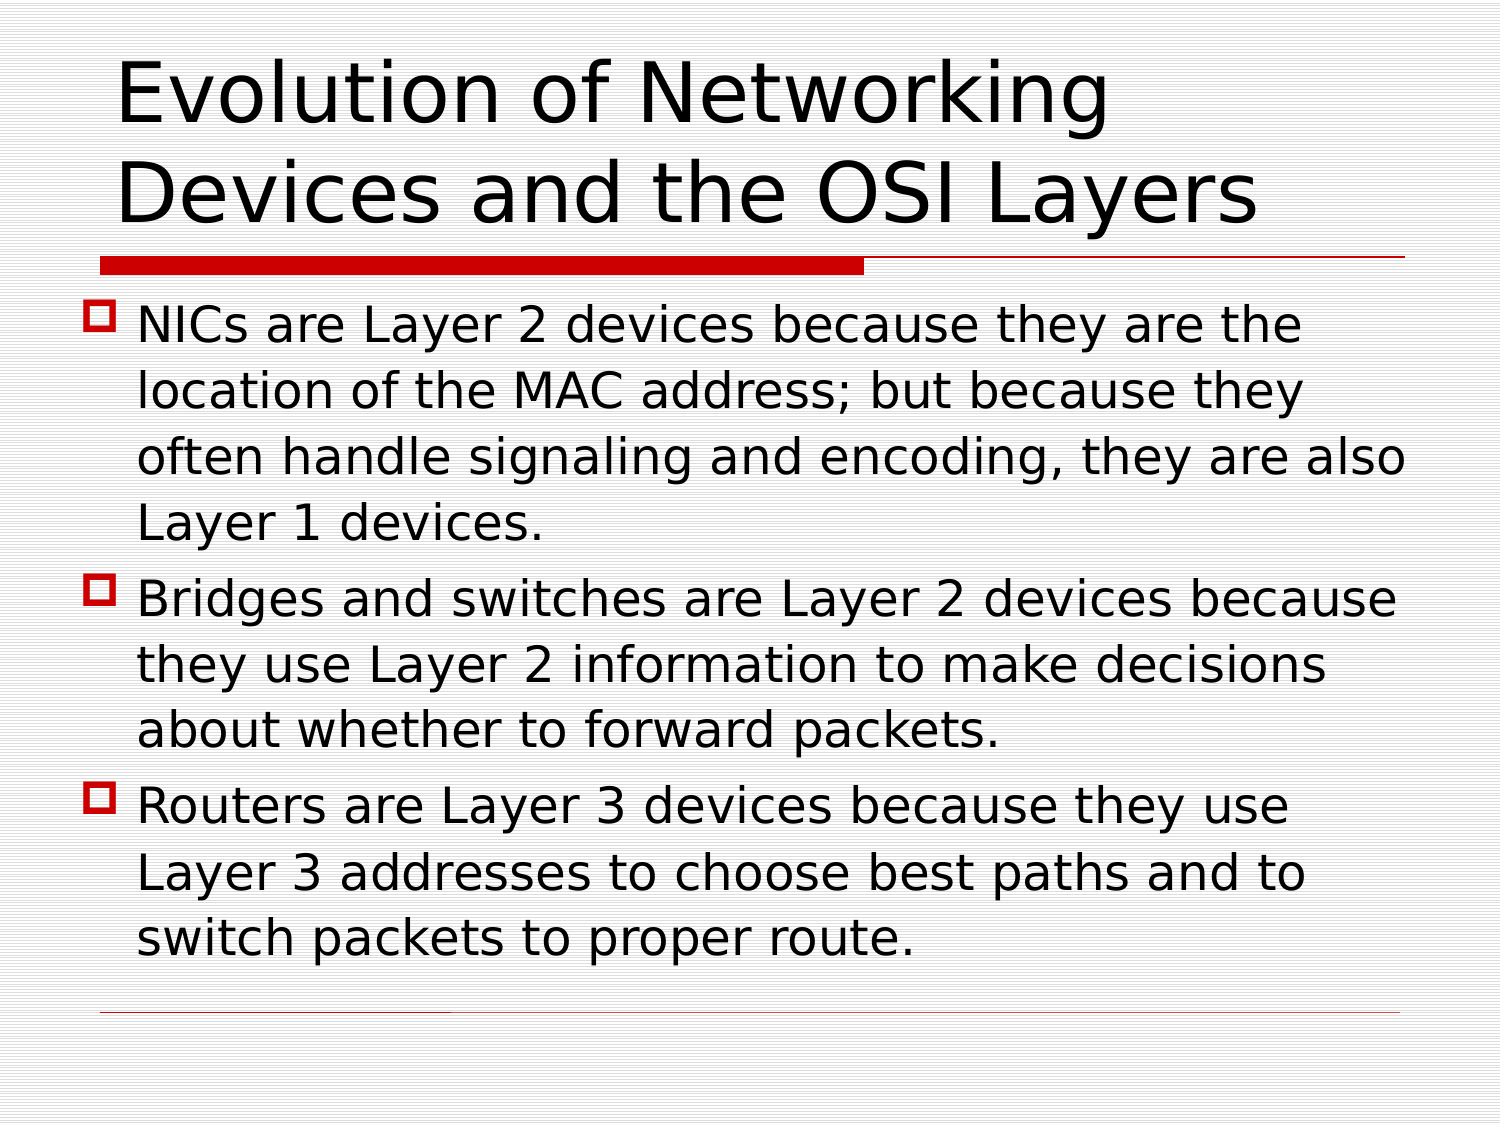

Evolution of Networking Devices and the OSI Layers
NICs are Layer 2 devices because they are the location of the MAC address; but because they often handle signaling and encoding, they are also Layer 1 devices.
Bridges and switches are Layer 2 devices because they use Layer 2 information to make decisions about whether to forward packets.
Routers are Layer 3 devices because they use Layer 3 addresses to choose best paths and to switch packets to proper route.